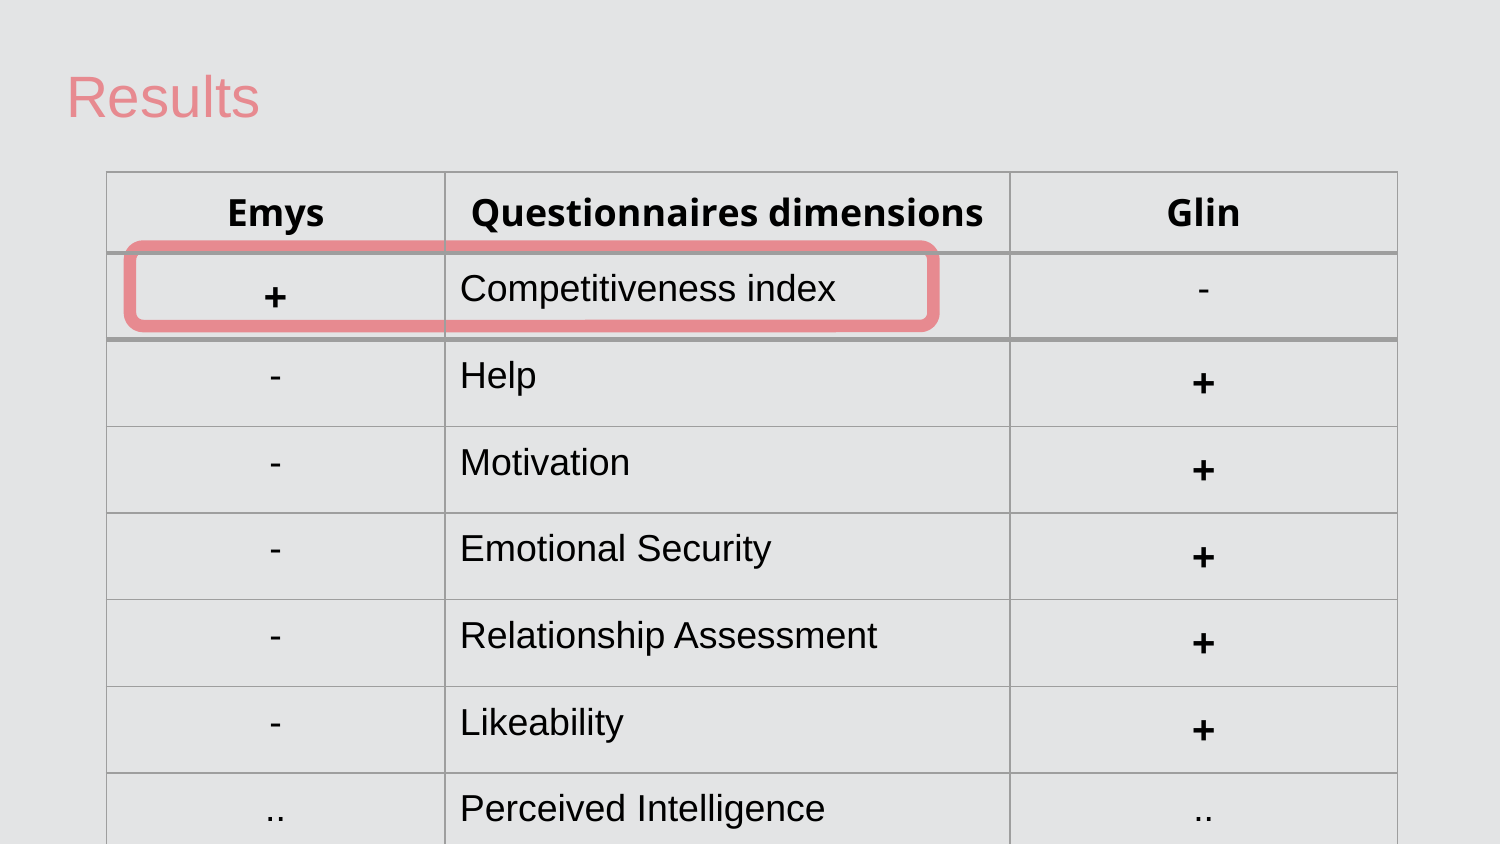

# Results
| Emys | Questionnaires dimensions | Glin |
| --- | --- | --- |
| + | Competitiveness index | - |
| - | Help | + |
| - | Motivation | + |
| - | Emotional Security | + |
| - | Relationship Assessment | + |
| - | Likeability | + |
| .. | Perceived Intelligence | .. |